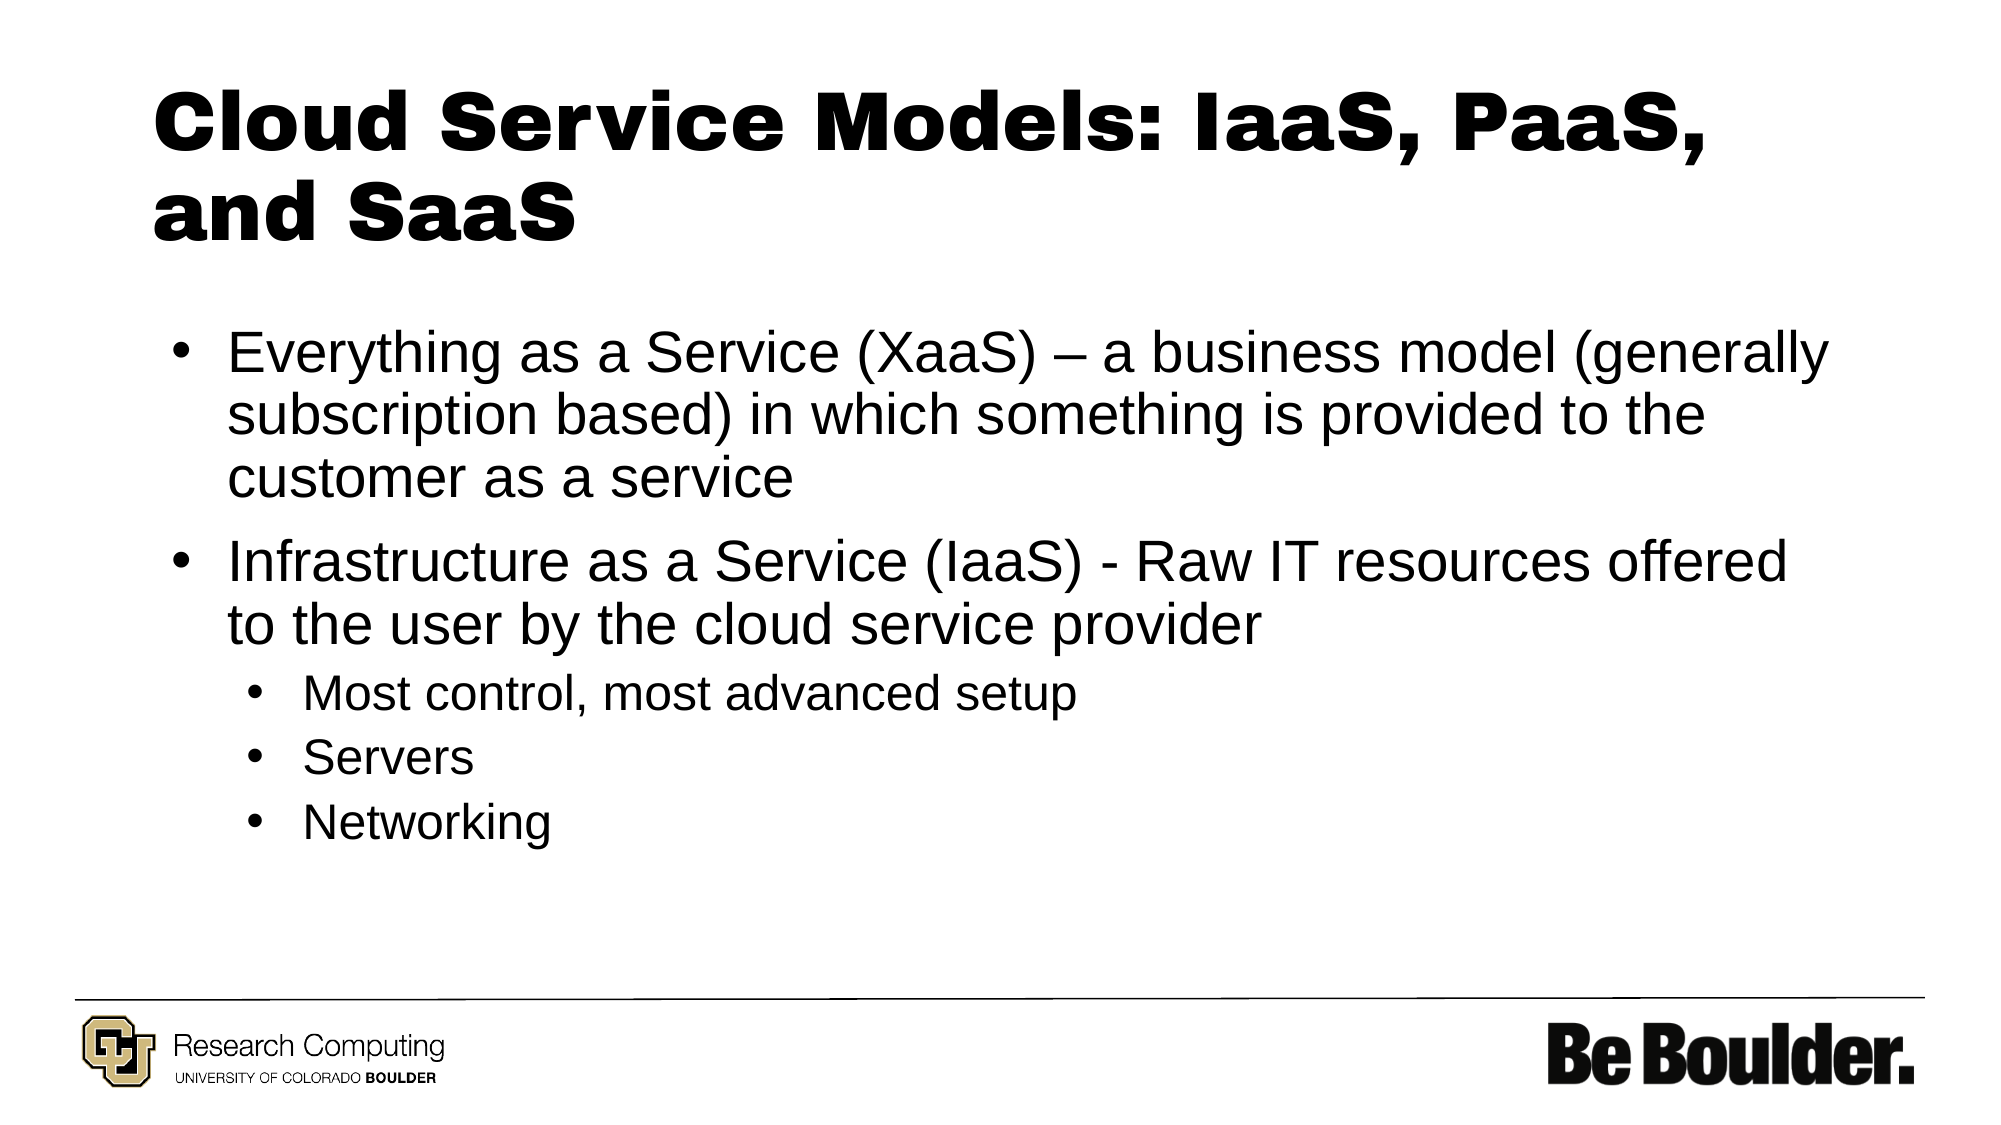

# Cloud Service Models: IaaS, PaaS, and SaaS
Everything as a Service (XaaS) – a business model (generally subscription based) in which something is provided to the customer as a service
Infrastructure as a Service (IaaS) - Raw IT resources offered to the user by the cloud service provider
Most control, most advanced setup
Servers
Networking